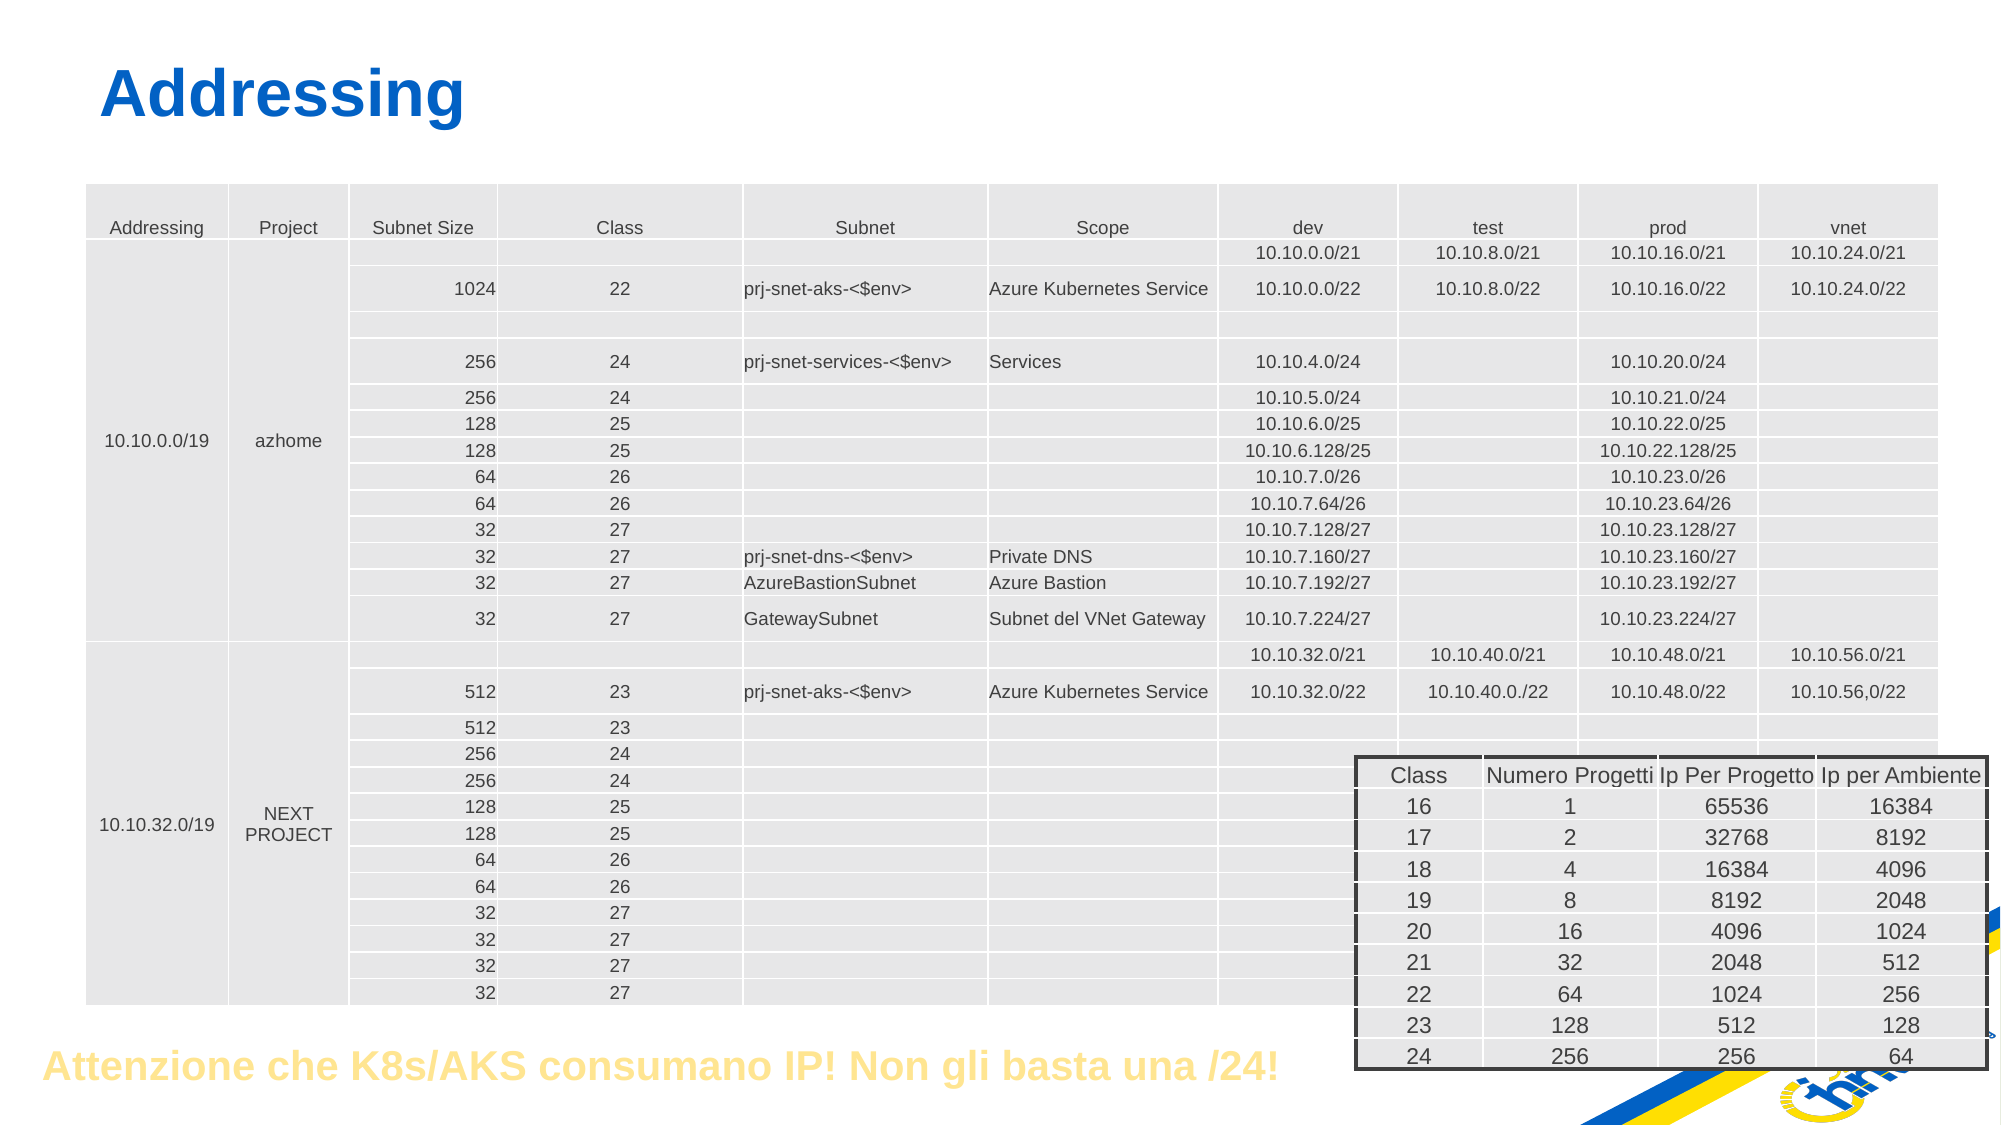

# Addressing
| Addressing | Project | Subnet Size | Class | Subnet | Scope | dev | test | prod | vnet |
| --- | --- | --- | --- | --- | --- | --- | --- | --- | --- |
| 10.10.0.0/19 | azhome |  |  |  |  | 10.10.0.0/21 | 10.10.8.0/21 | 10.10.16.0/21 | 10.10.24.0/21 |
|  |  | 1024 | 22 | prj-snet-aks-<$env> | Azure Kubernetes Service | 10.10.0.0/22 | 10.10.8.0/22 | 10.10.16.0/22 | 10.10.24.0/22 |
|  |  |  |  |  |  |  |  |  |  |
|  |  | 256 | 24 | prj-snet-services-<$env> | Services | 10.10.4.0/24 |  | 10.10.20.0/24 |  |
|  |  | 256 | 24 |  |  | 10.10.5.0/24 |  | 10.10.21.0/24 |  |
|  |  | 128 | 25 |  |  | 10.10.6.0/25 |  | 10.10.22.0/25 |  |
|  |  | 128 | 25 |  |  | 10.10.6.128/25 |  | 10.10.22.128/25 |  |
|  |  | 64 | 26 |  |  | 10.10.7.0/26 |  | 10.10.23.0/26 |  |
|  |  | 64 | 26 |  |  | 10.10.7.64/26 |  | 10.10.23.64/26 |  |
|  |  | 32 | 27 |  |  | 10.10.7.128/27 |  | 10.10.23.128/27 |  |
|  |  | 32 | 27 | prj-snet-dns-<$env> | Private DNS | 10.10.7.160/27 |  | 10.10.23.160/27 |  |
|  |  | 32 | 27 | AzureBastionSubnet | Azure Bastion | 10.10.7.192/27 |  | 10.10.23.192/27 |  |
|  |  | 32 | 27 | GatewaySubnet | Subnet del VNet Gateway | 10.10.7.224/27 |  | 10.10.23.224/27 |  |
| 10.10.32.0/19 | NEXT PROJECT |  |  |  |  | 10.10.32.0/21 | 10.10.40.0/21 | 10.10.48.0/21 | 10.10.56.0/21 |
|  |  | 512 | 23 | prj-snet-aks-<$env> | Azure Kubernetes Service | 10.10.32.0/22 | 10.10.40.0./22 | 10.10.48.0/22 | 10.10.56,0/22 |
|  |  | 512 | 23 |  |  |  |  |  |  |
|  |  | 256 | 24 |  |  |  |  |  |  |
|  |  | 256 | 24 |  |  |  |  |  |  |
|  |  | 128 | 25 |  |  |  |  |  |  |
|  |  | 128 | 25 |  |  |  |  |  |  |
|  |  | 64 | 26 |  |  |  |  |  |  |
|  |  | 64 | 26 |  |  |  |  |  |  |
|  |  | 32 | 27 |  |  |  |  |  |  |
|  |  | 32 | 27 |  |  |  |  |  |  |
|  |  | 32 | 27 |  |  |  |  |  |  |
|  |  | 32 | 27 |  |  |  |  |  |  |
| Class | Numero Progetti | Ip Per Progetto | Ip per Ambiente |
| --- | --- | --- | --- |
| 16 | 1 | 65536 | 16384 |
| 17 | 2 | 32768 | 8192 |
| 18 | 4 | 16384 | 4096 |
| 19 | 8 | 8192 | 2048 |
| 20 | 16 | 4096 | 1024 |
| 21 | 32 | 2048 | 512 |
| 22 | 64 | 1024 | 256 |
| 23 | 128 | 512 | 128 |
| 24 | 256 | 256 | 64 |
Attenzione che K8s/AKS consumano IP! Non gli basta una /24!